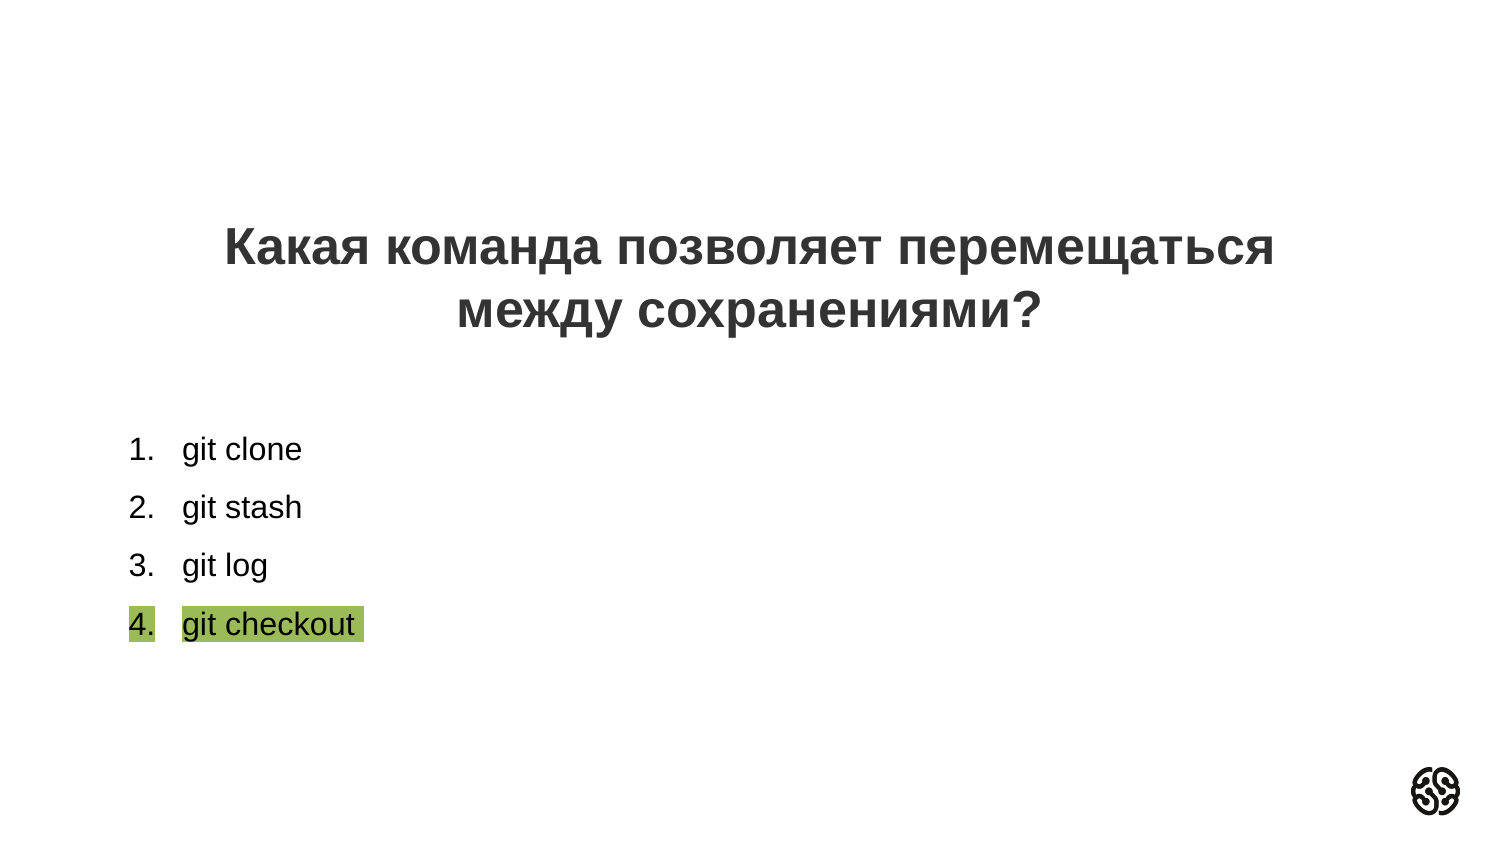

# Какая команда позволяет перемещаться между сохранениями?
git clone
git stash
git log
git checkout